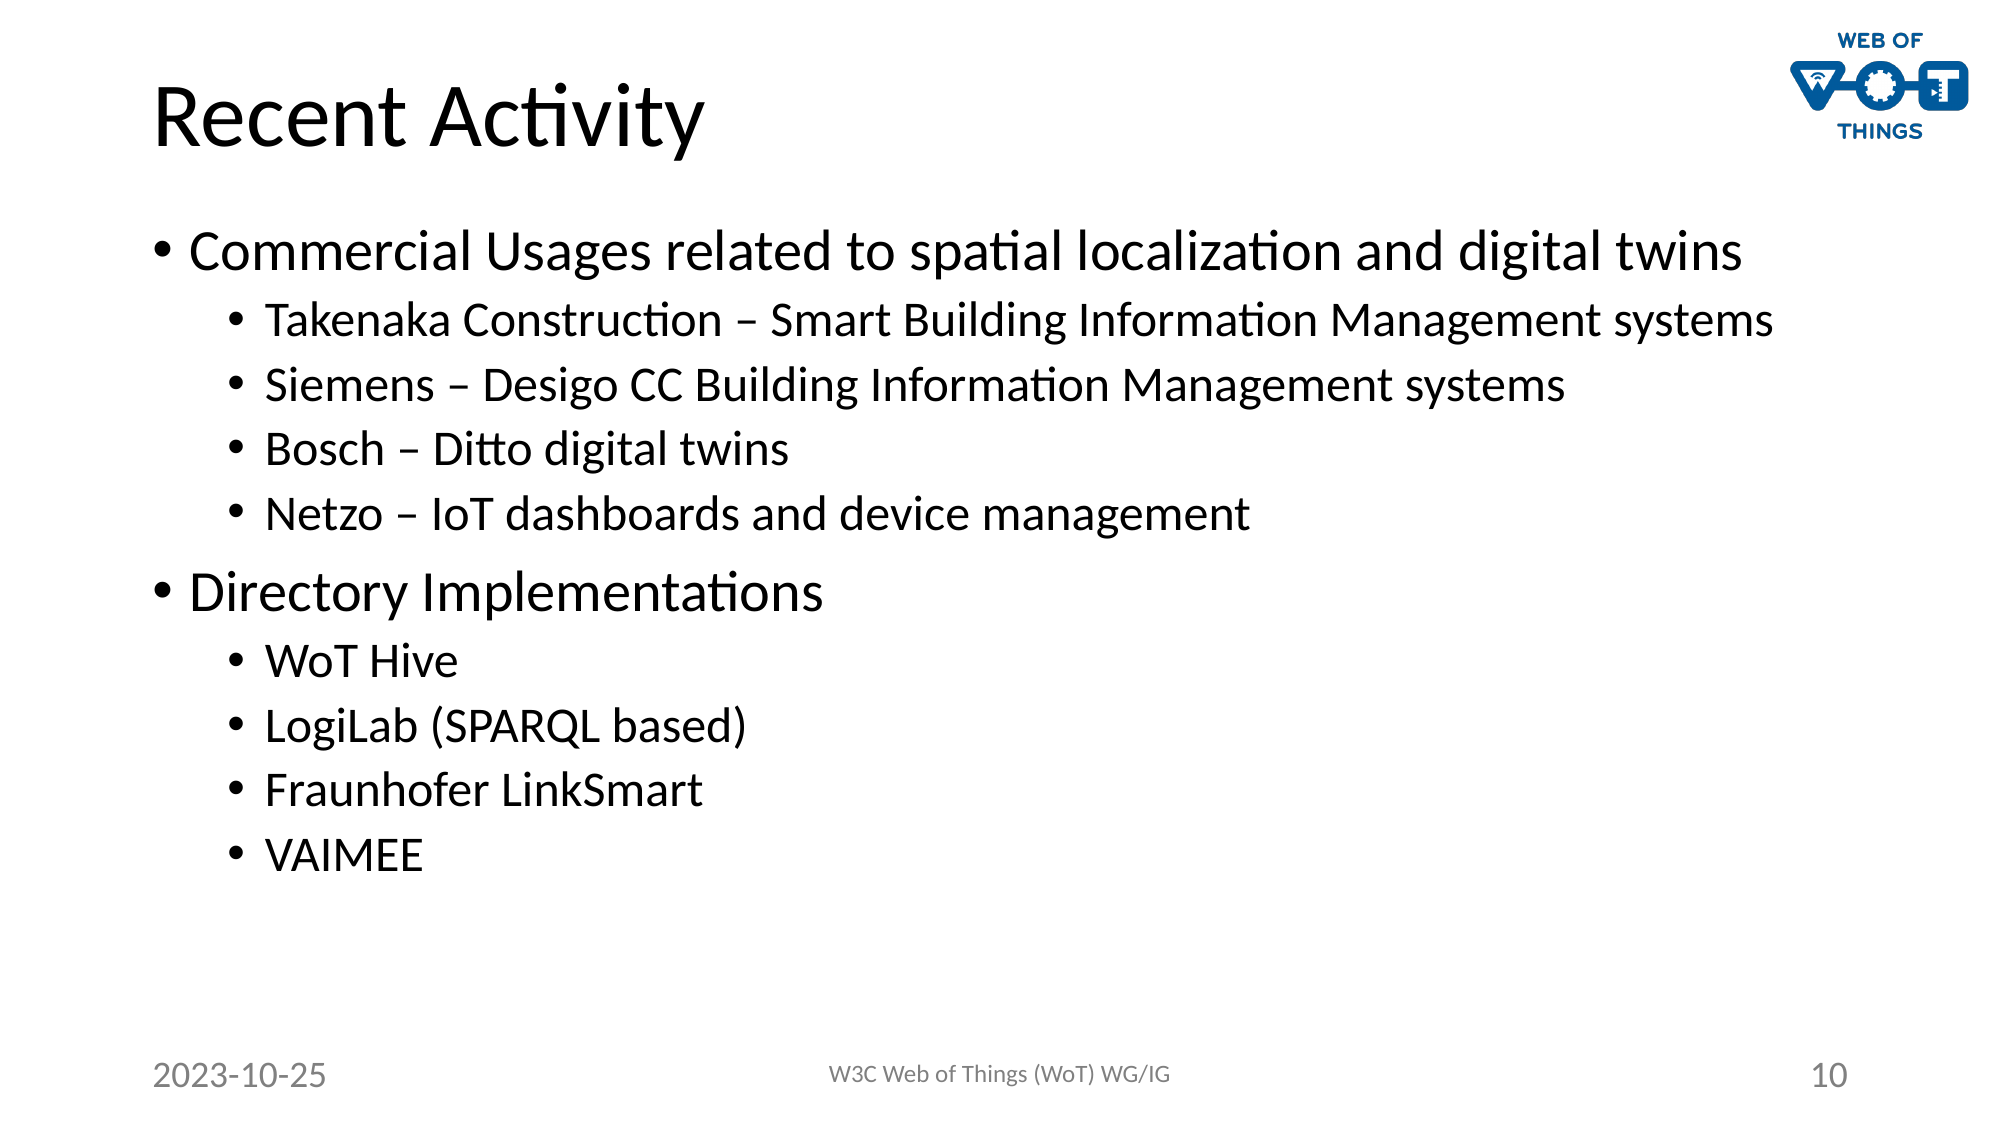

# Recent Activity
Commercial Usages related to spatial localization and digital twins
Takenaka Construction – Smart Building Information Management systems
Siemens – Desigo CC Building Information Management systems
Bosch – Ditto digital twins
Netzo – IoT dashboards and device management
Directory Implementations
WoT Hive
LogiLab (SPARQL based)
Fraunhofer LinkSmart
VAIMEE

2023-10-25
W3C Web of Things (WoT) WG/IG
10